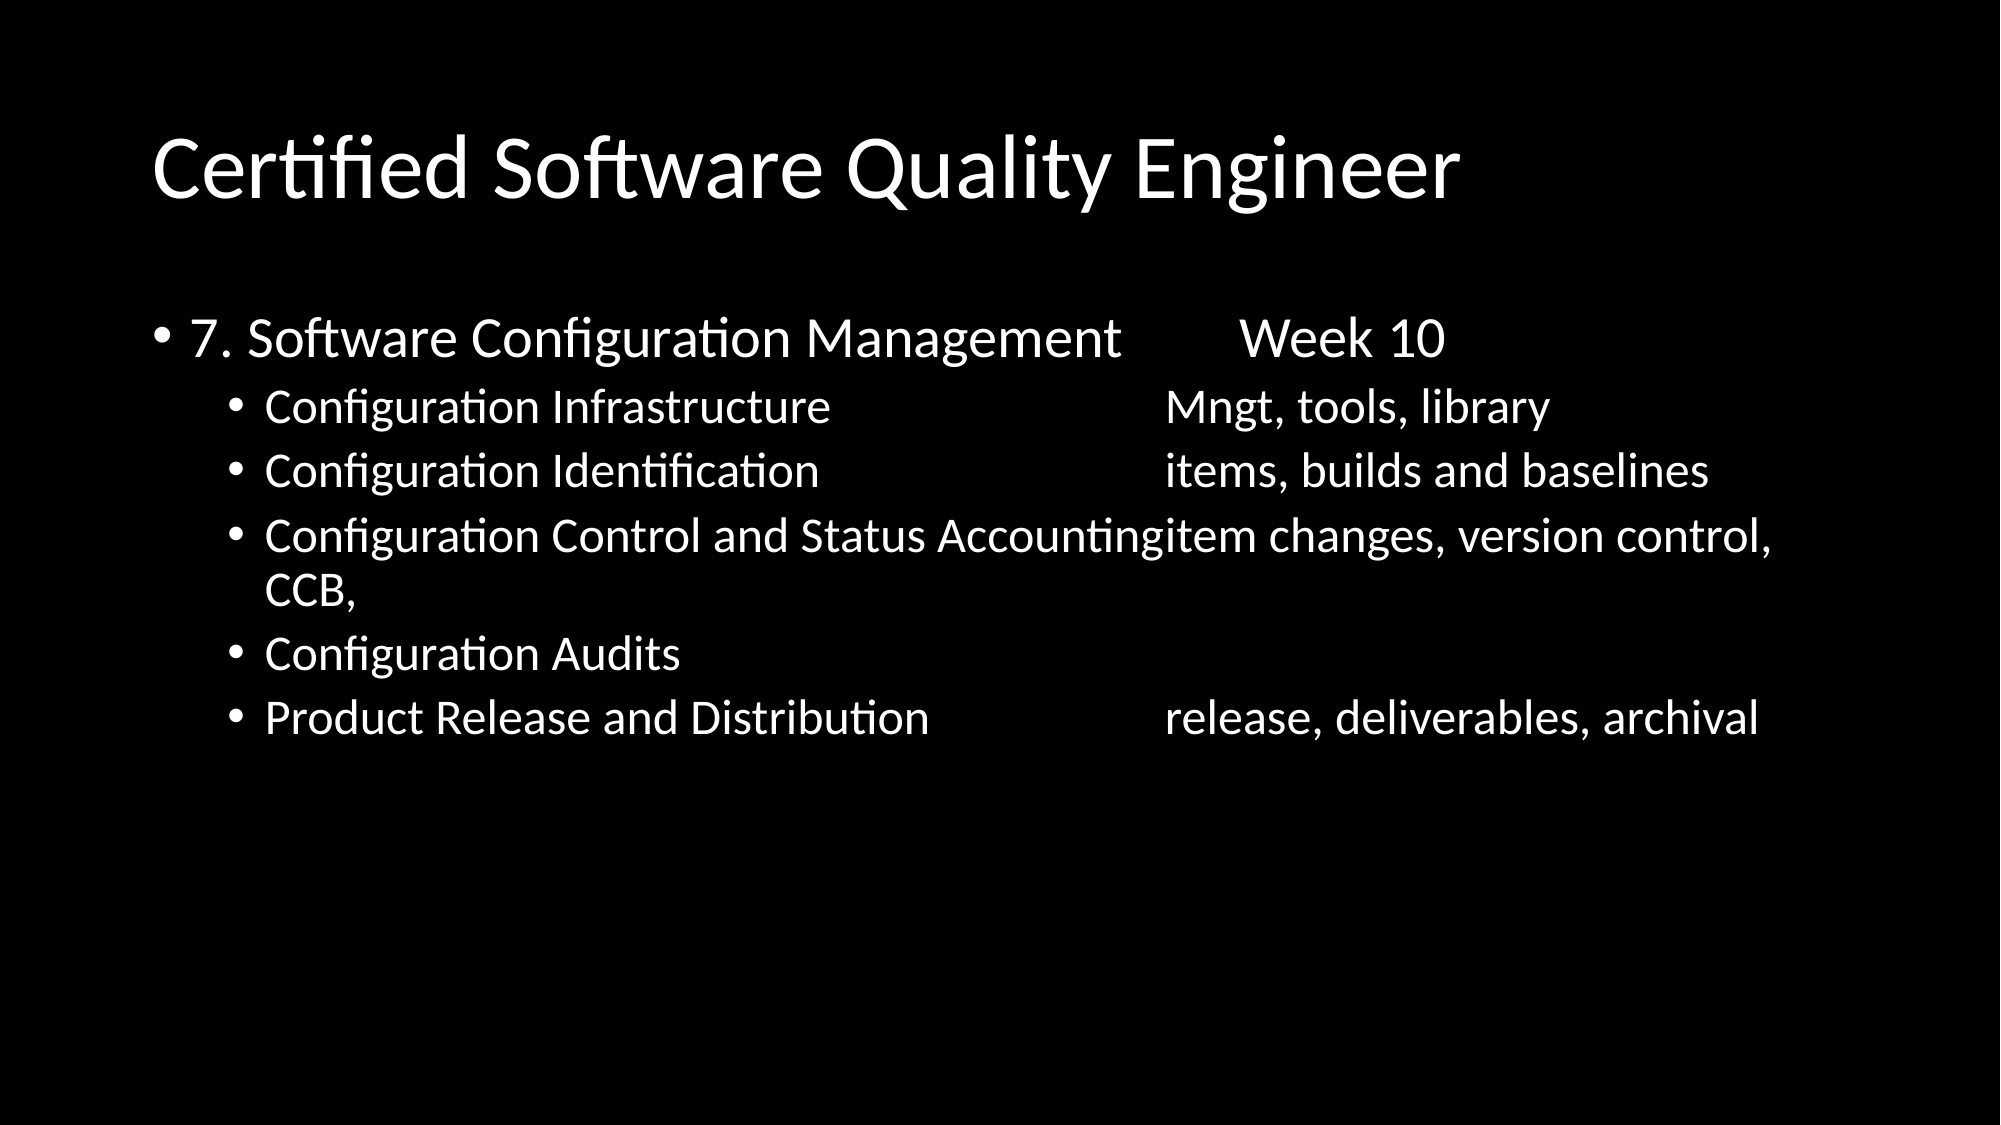

# Certified Software Quality Engineer
7. Software Configuration Management	Week 10
Configuration Infrastructure			Mngt, tools, library
Configuration Identification			items, builds and baselines
Configuration Control and Status Accounting	item changes, version control, CCB,
Configuration Audits
Product Release and Distribution		release, deliverables, archival